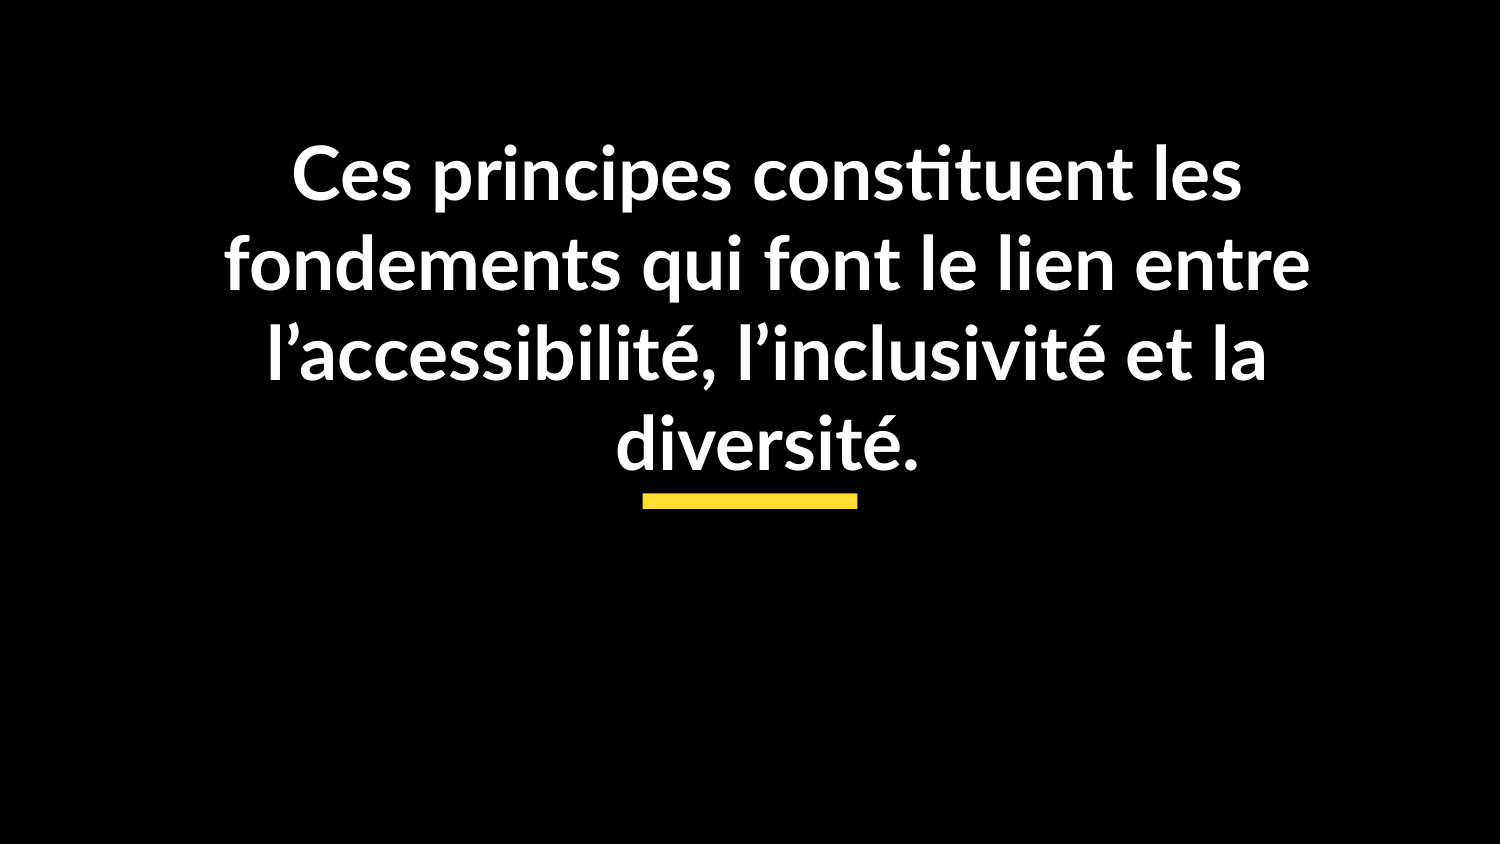

# Ces principes constituent les fondements qui font le lien entre l’accessibilité, l’inclusivité et la diversité.